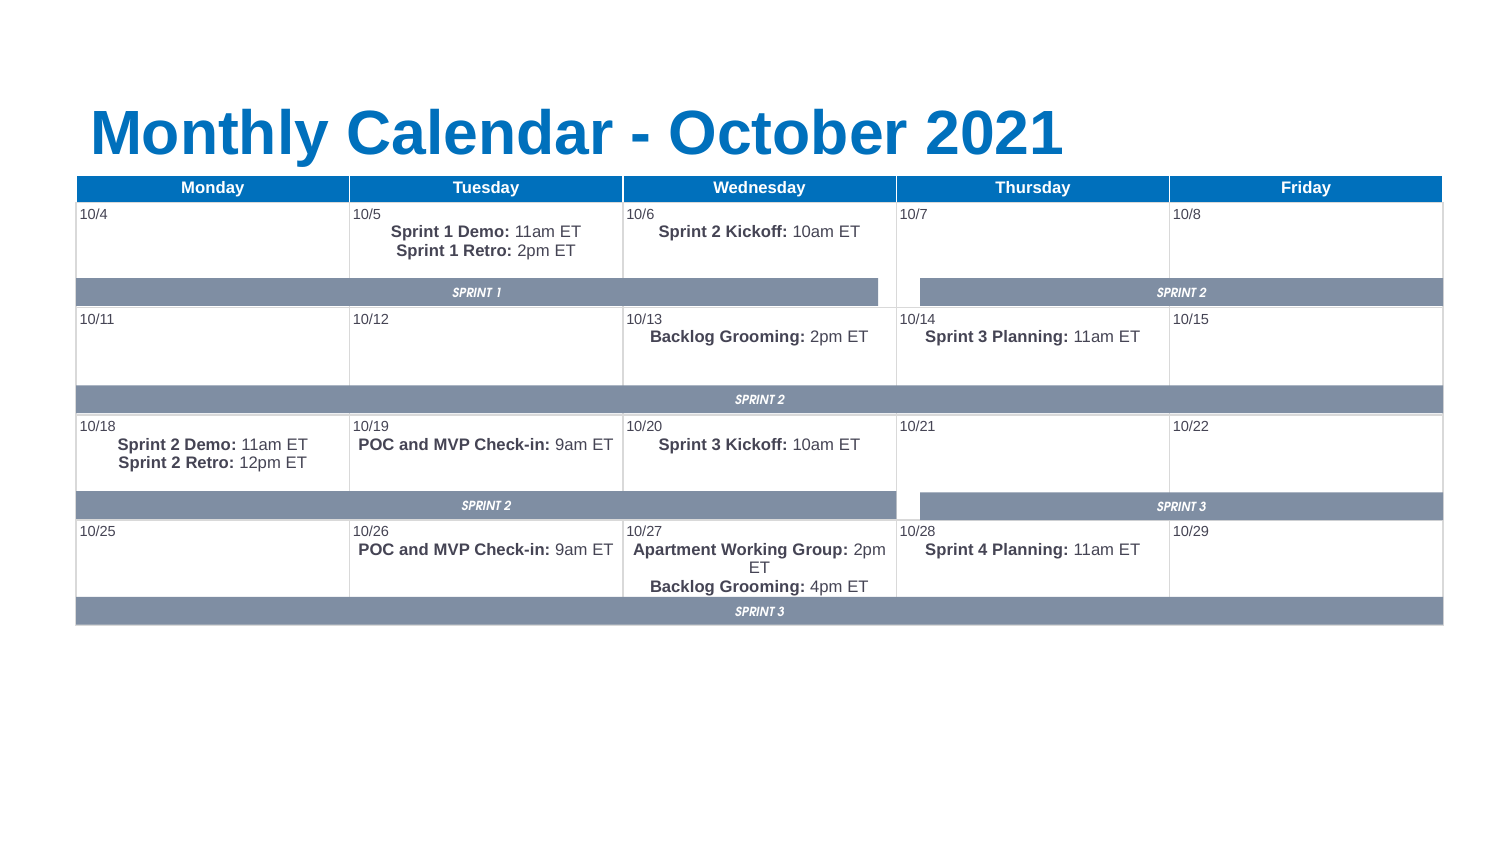

# Monthly Calendar - October 2021
| Monday | Tuesday | Wednesday | Thursday | Friday |
| --- | --- | --- | --- | --- |
| 10/4 | 10/5 Sprint 1 Demo: 11am ET Sprint 1 Retro: 2pm ET | 10/6 Sprint 2 Kickoff: 10am ET | 10/7 | 10/8 |
| 10/11 | 10/12 | 10/13 Backlog Grooming: 2pm ET | 10/14 Sprint 3 Planning: 11am ET | 10/15 |
| 10/18 Sprint 2 Demo: 11am ET Sprint 2 Retro: 12pm ET | 10/19 POC and MVP Check-in: 9am ET | 10/20 Sprint 3 Kickoff: 10am ET | 10/21 | 10/22 |
| 10/25 | 10/26 POC and MVP Check-in: 9am ET | 10/27 Apartment Working Group: 2pm ET Backlog Grooming: 4pm ET | 10/28 Sprint 4 Planning: 11am ET | 10/29 |
SPRINT 1
SPRINT 2
SPRINT 2
SPRINT 2
SPRINT 3
SPRINT 3